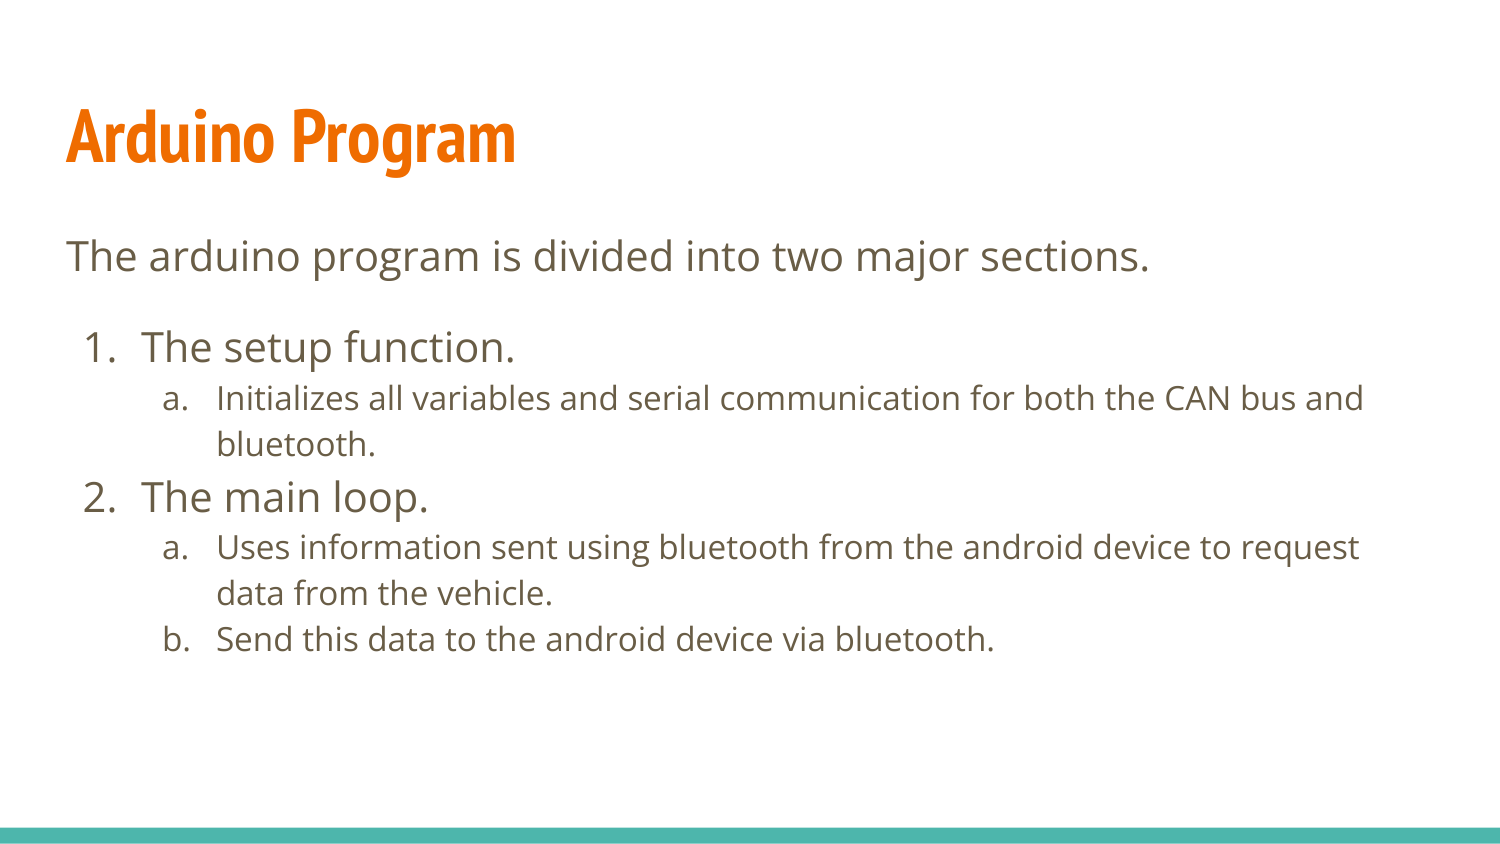

# Arduino Program
The arduino program is divided into two major sections.
The setup function.
Initializes all variables and serial communication for both the CAN bus and bluetooth.
The main loop.
Uses information sent using bluetooth from the android device to request data from the vehicle.
Send this data to the android device via bluetooth.